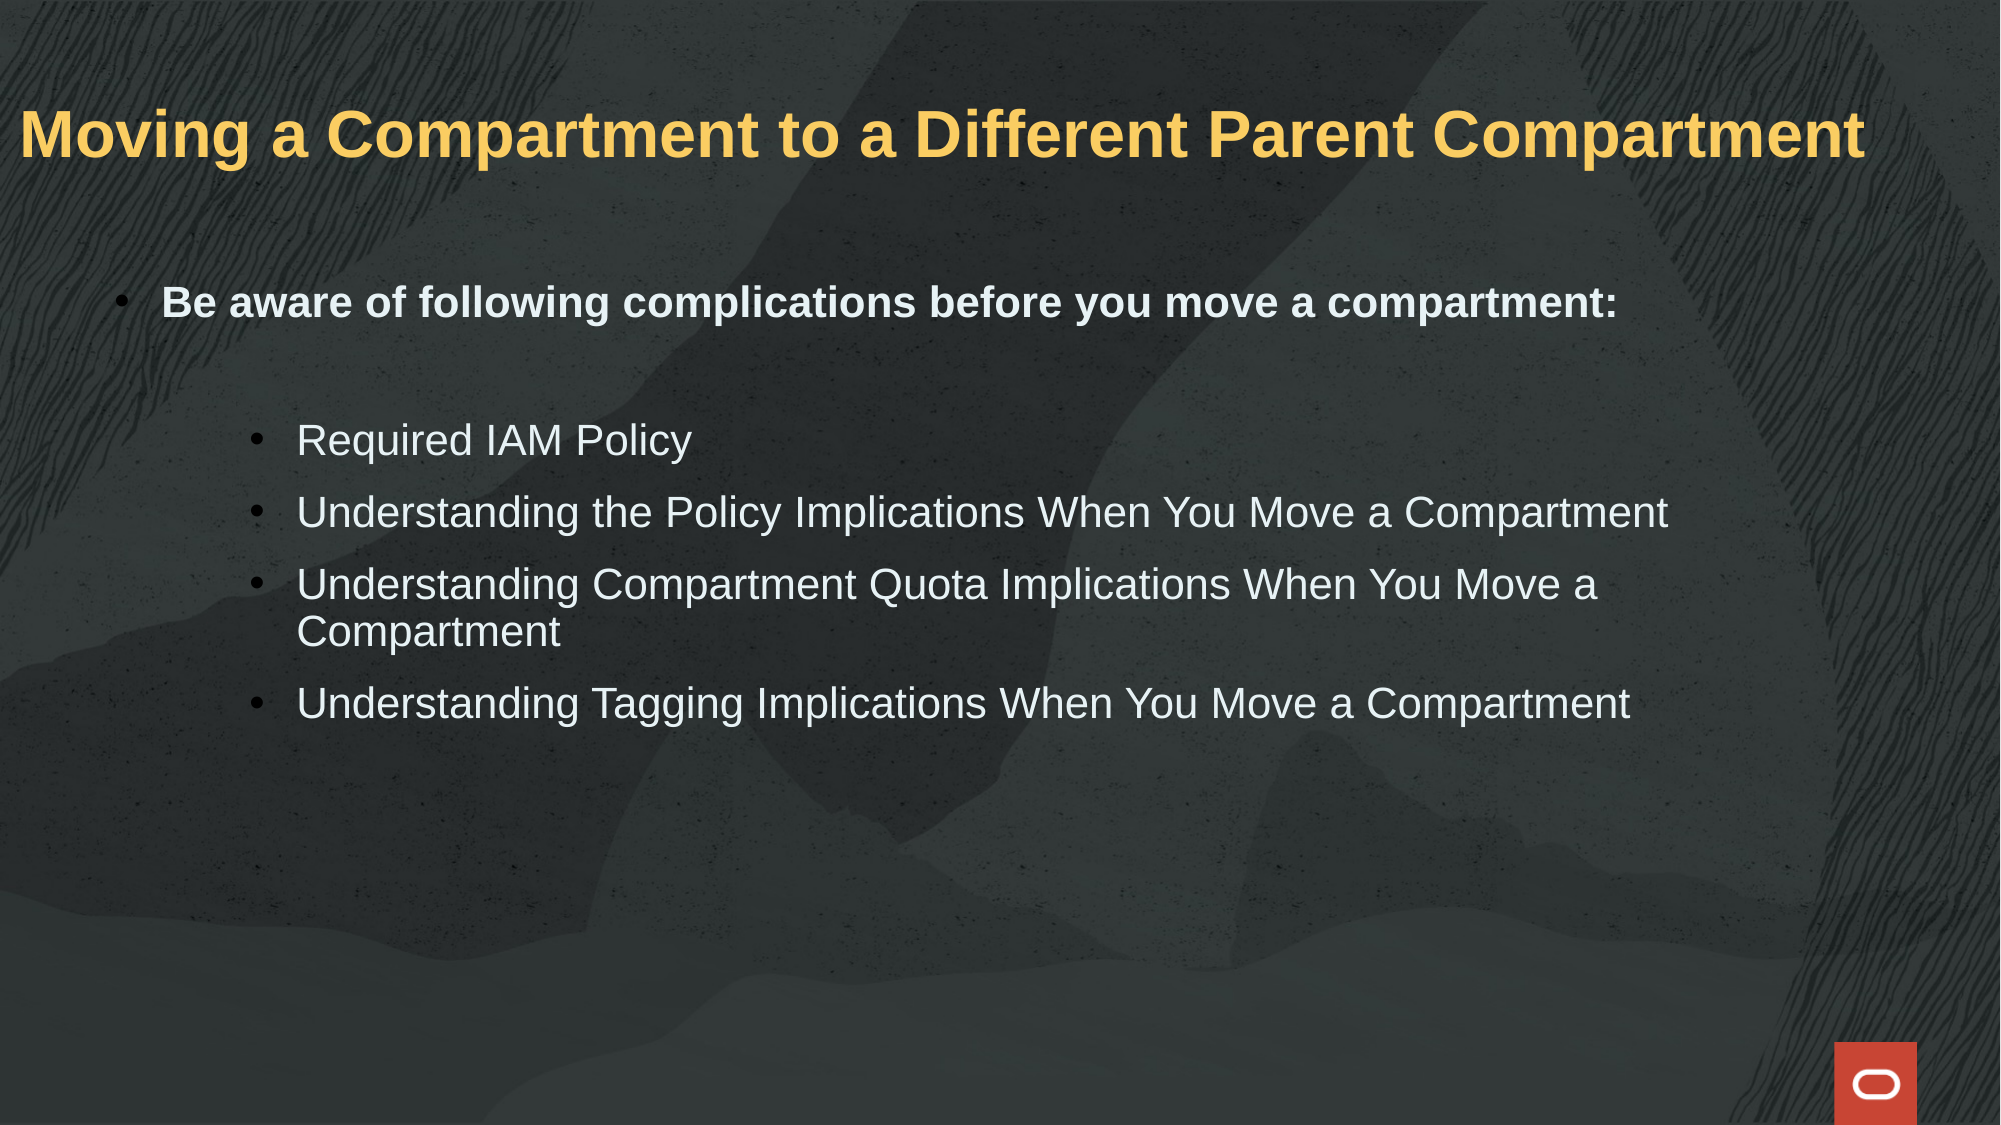

# Moving a Compartment to a Different Parent Compartment
Be aware of following complications before you move a compartment:

Required IAM Policy
Understanding the Policy Implications When You Move a Compartment
Understanding Compartment Quota Implications When You Move a Compartment
Understanding Tagging Implications When You Move a Compartment